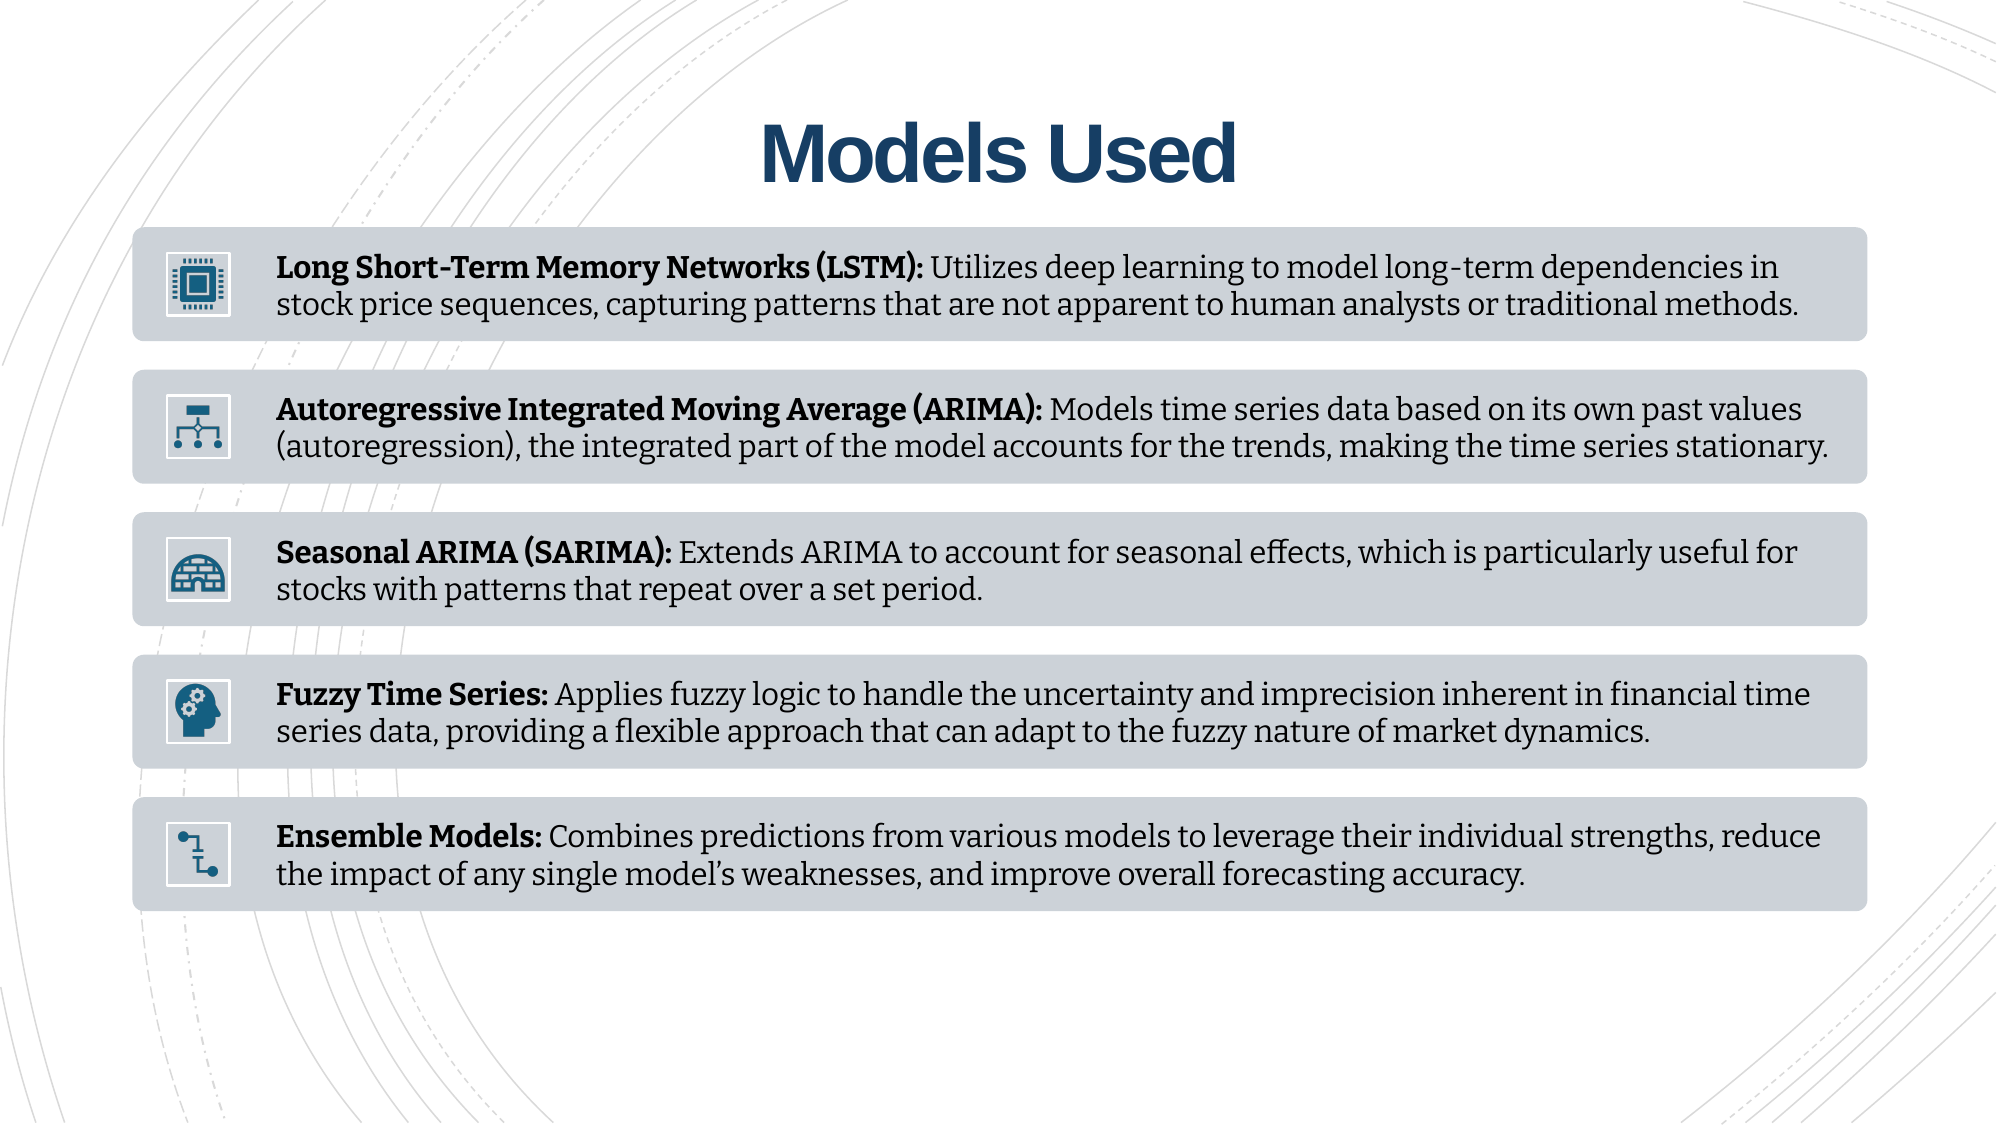

# Models Used
Long Short-Term Memory Networks (LSTM): Utilizes deep learning to model long-term dependencies in stock price sequences, capturing patterns that are not apparent to human analysts or traditional methods.
Autoregressive Integrated Moving Average (ARIMA): Models time series data based on its own past values (autoregression), the integrated part of the model accounts for the trends, making the time series stationary.
Seasonal ARIMA (SARIMA): Extends ARIMA to account for seasonal effects, which is particularly useful for stocks with patterns that repeat over a set period.
Fuzzy Time Series: Applies fuzzy logic to handle the uncertainty and imprecision inherent in financial time series data, providing a flexible approach that can adapt to the fuzzy nature of market dynamics.
Ensemble Models: Combines predictions from various models to leverage their individual strengths, reduce the impact of any single model’s weaknesses, and improve overall forecasting accuracy.